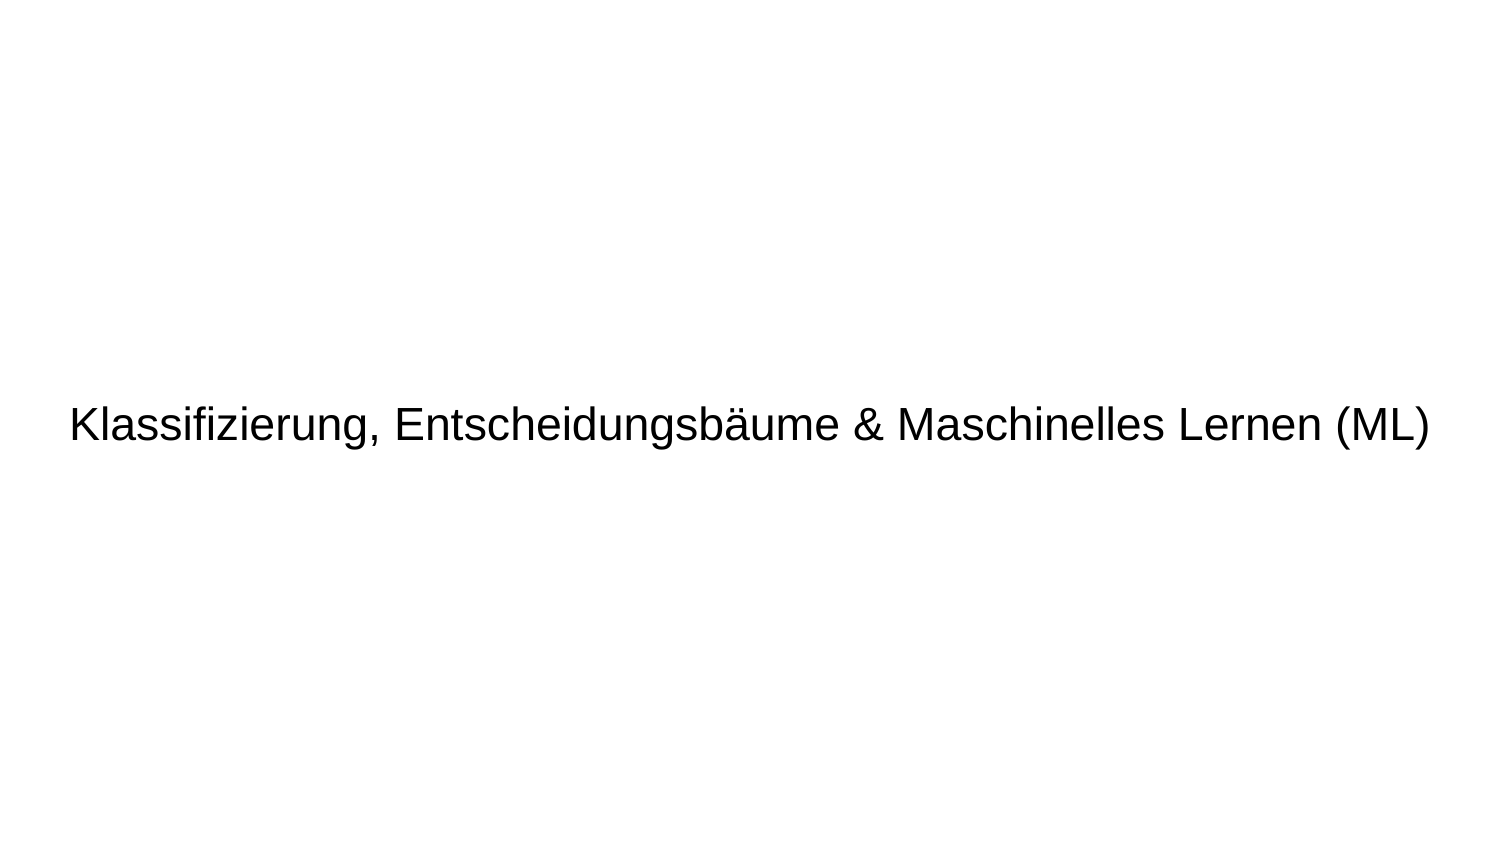

# Klassifizierung, Entscheidungsbäume & Maschinelles Lernen (ML)